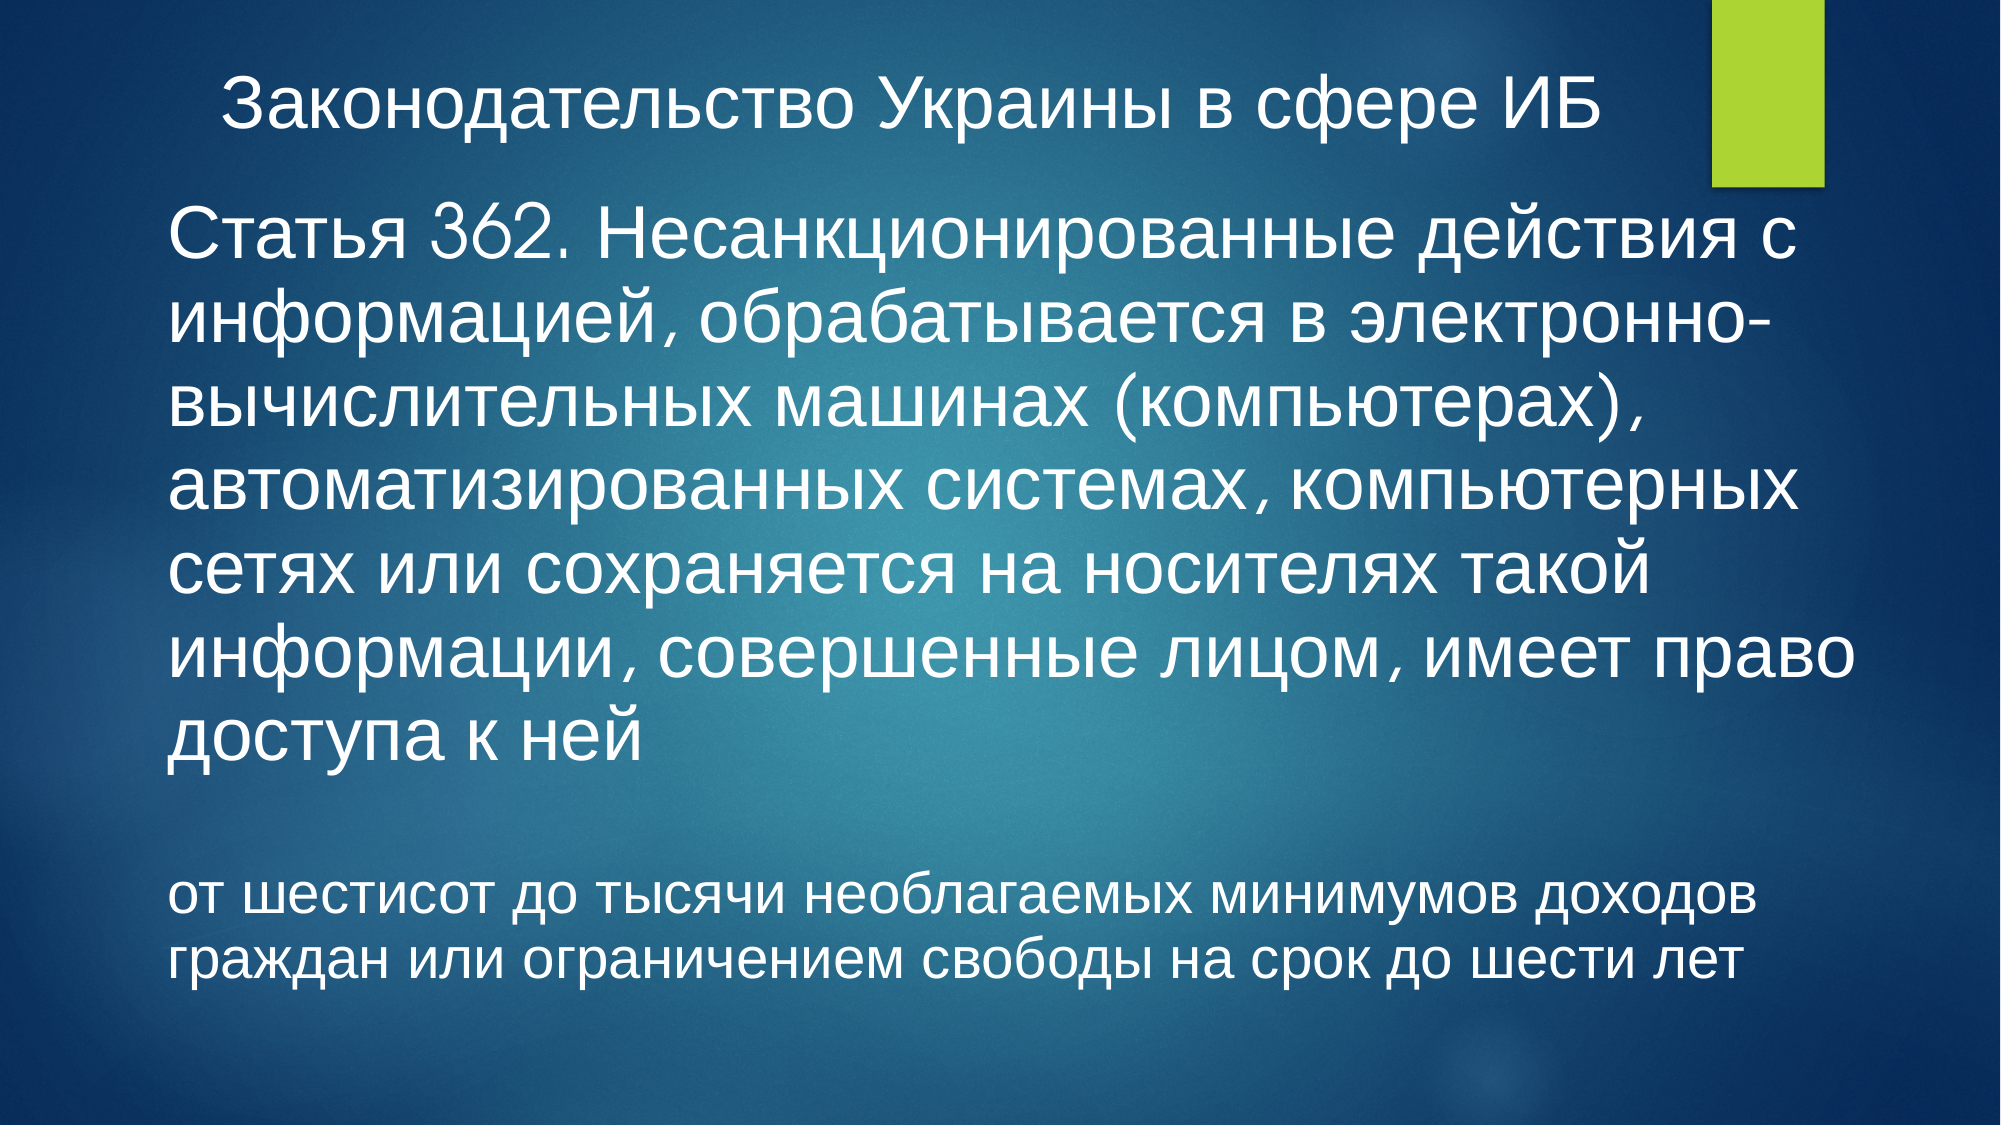

Законодательство Украины в сфере ИБ

Статья 362. Несанкционированные действия с информацией, обрабатывается в электронно-вычислительных машинах (компьютерах), автоматизированных системах, компьютерных сетях или сохраняется на носителях такой информации, совершенные лицом, имеет право доступа к ней

от шестисот до тысячи необлагаемых минимумов доходов граждан или ограничением свободы на срок до шести лет